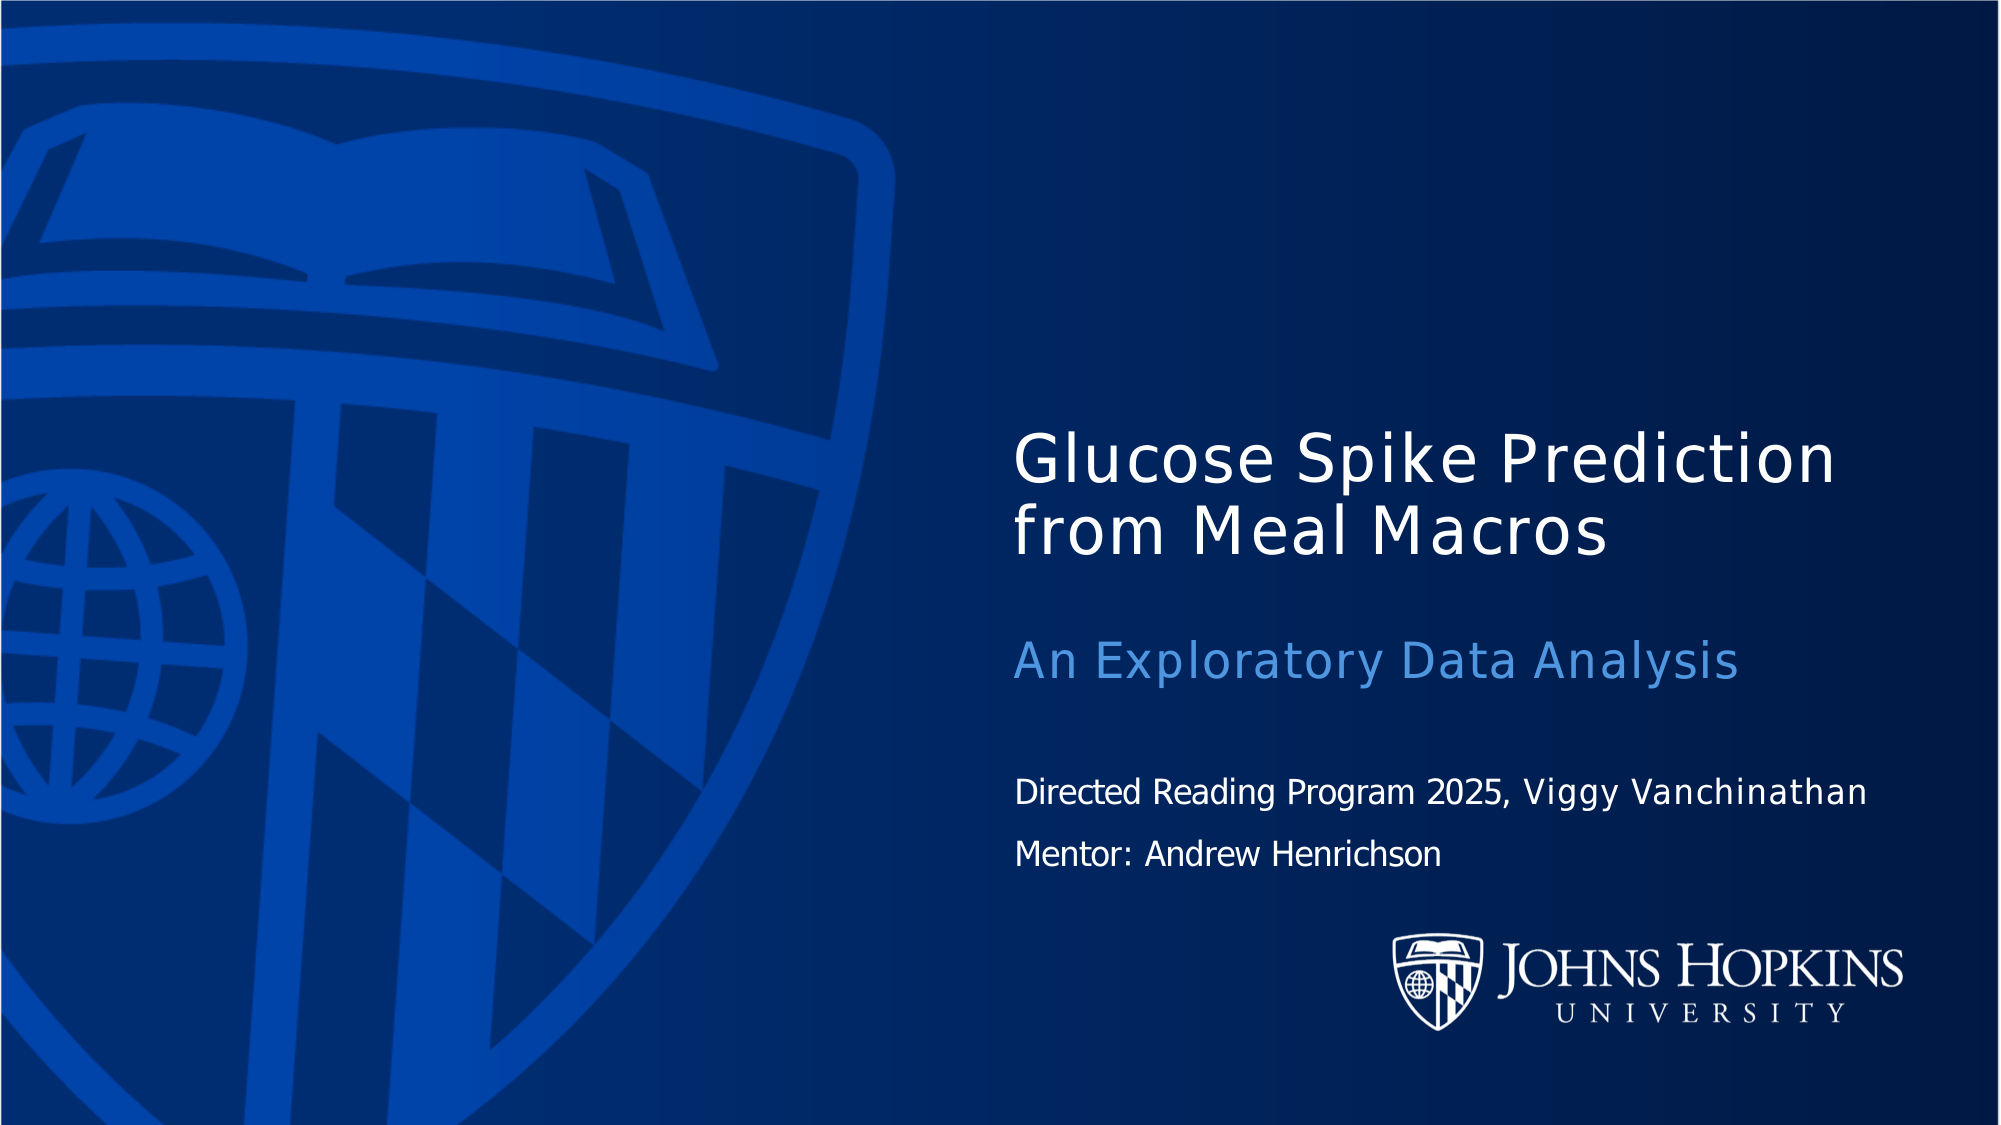

# Glucose Spike Prediction from Meal Macros
An Exploratory Data Analysis
Directed Reading Program 2025, Viggy Vanchinathan
Mentor: Andrew Henrichson